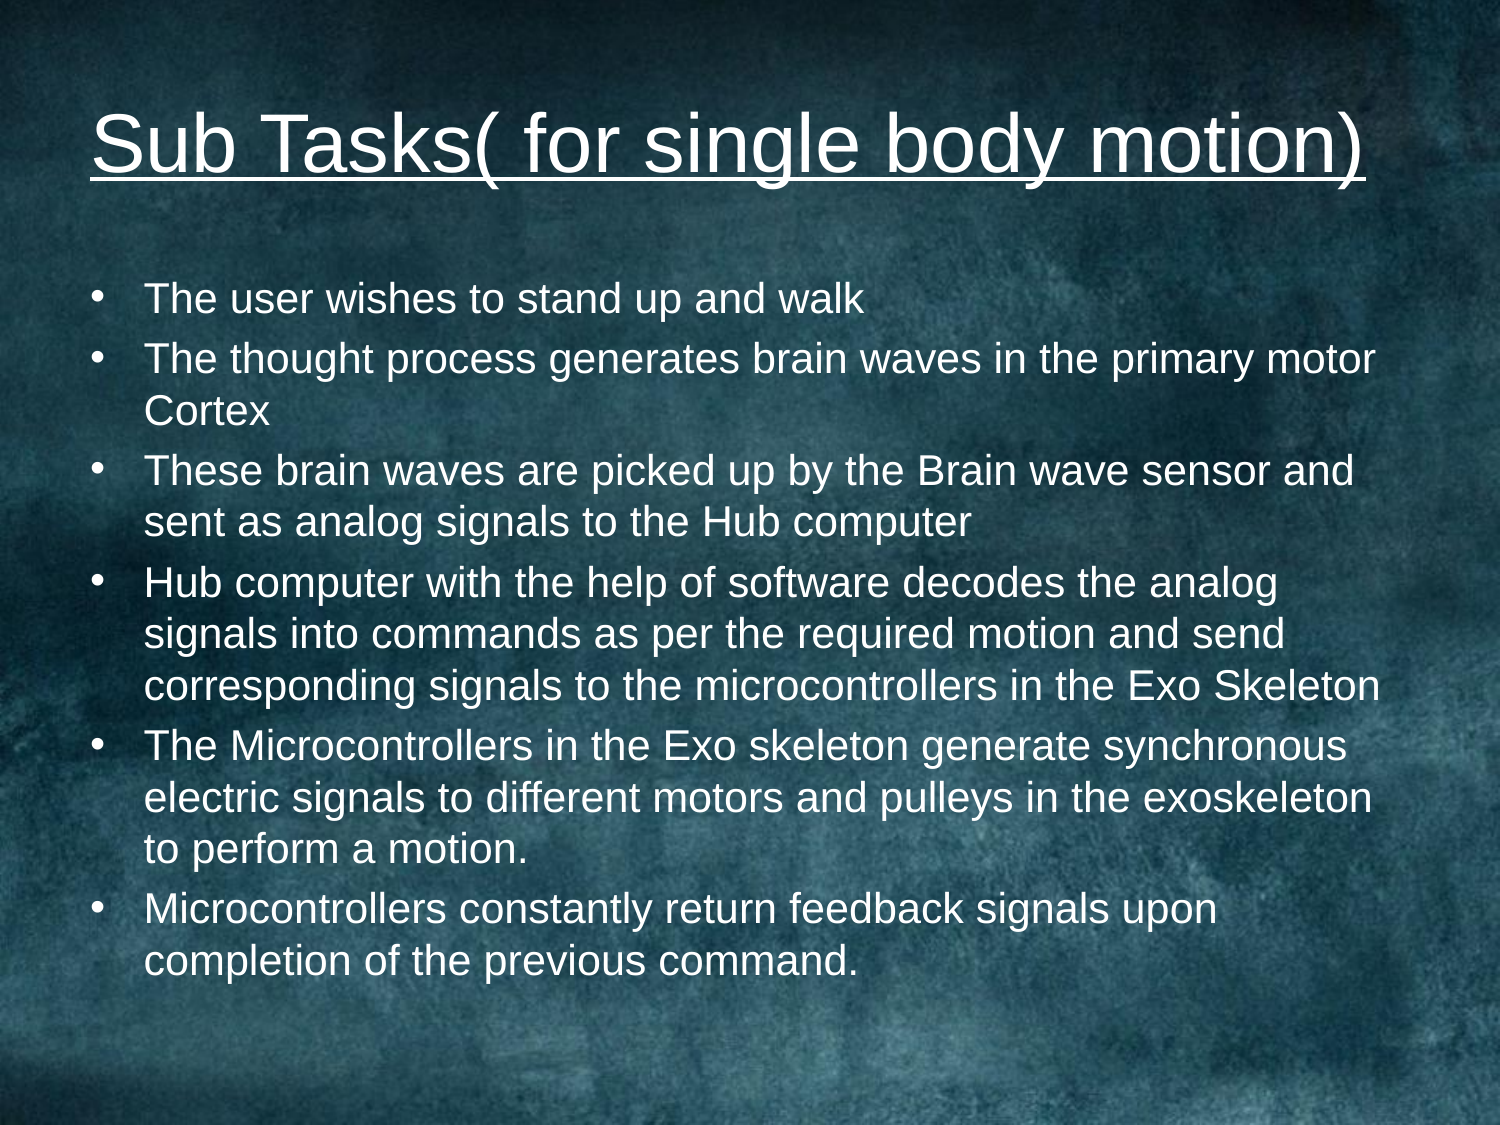

# Sub Tasks( for single body motion)
The user wishes to stand up and walk
The thought process generates brain waves in the primary motor Cortex
These brain waves are picked up by the Brain wave sensor and sent as analog signals to the Hub computer
Hub computer with the help of software decodes the analog signals into commands as per the required motion and send corresponding signals to the microcontrollers in the Exo Skeleton
The Microcontrollers in the Exo skeleton generate synchronous electric signals to different motors and pulleys in the exoskeleton to perform a motion.
Microcontrollers constantly return feedback signals upon completion of the previous command.